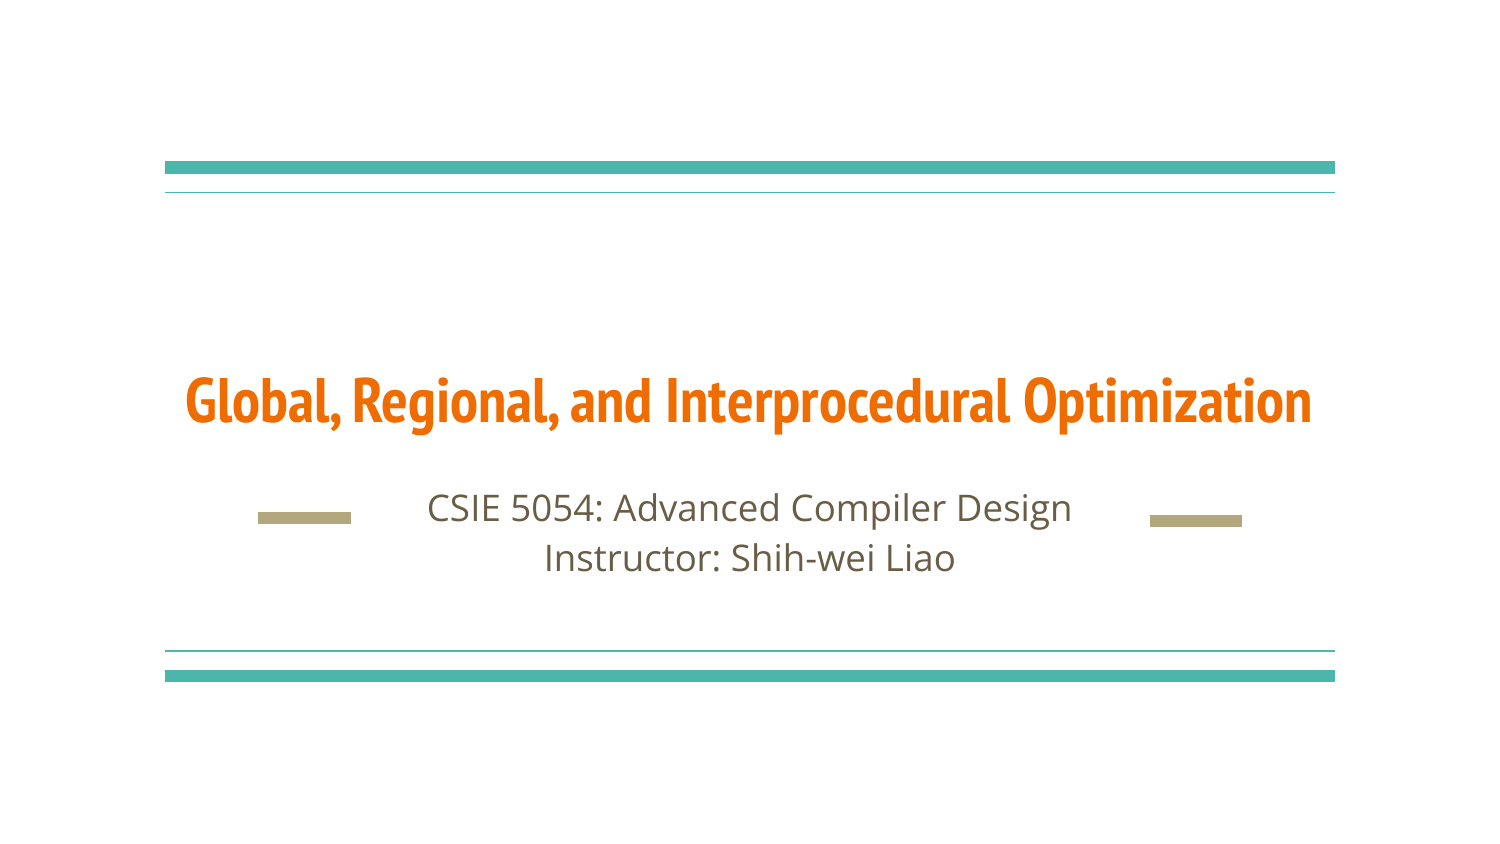

# Global, Regional, and Interprocedural Optimization
CSIE 5054: Advanced Compiler Design
Instructor: Shih-wei Liao